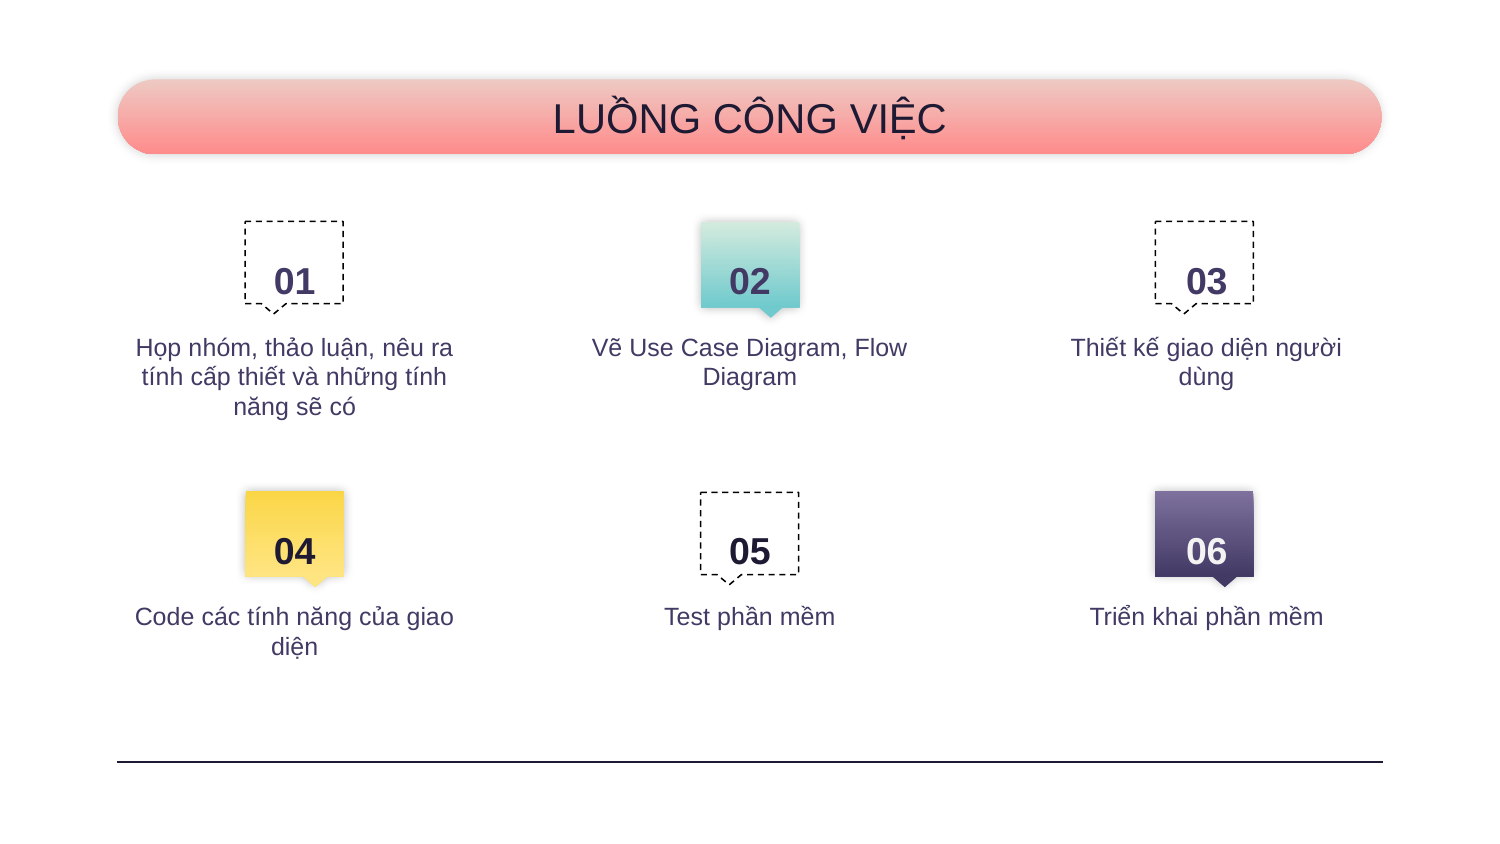

# LUỒNG CÔNG VIỆC

01
02
03
Họp nhóm, thảo luận, nêu ra tính cấp thiết và những tính năng sẽ có
Vẽ Use Case Diagram, Flow Diagram
Thiết kế giao diện người dùng

04
05
06
Code các tính năng của giao diện
Test phần mềm
Triển khai phần mềm